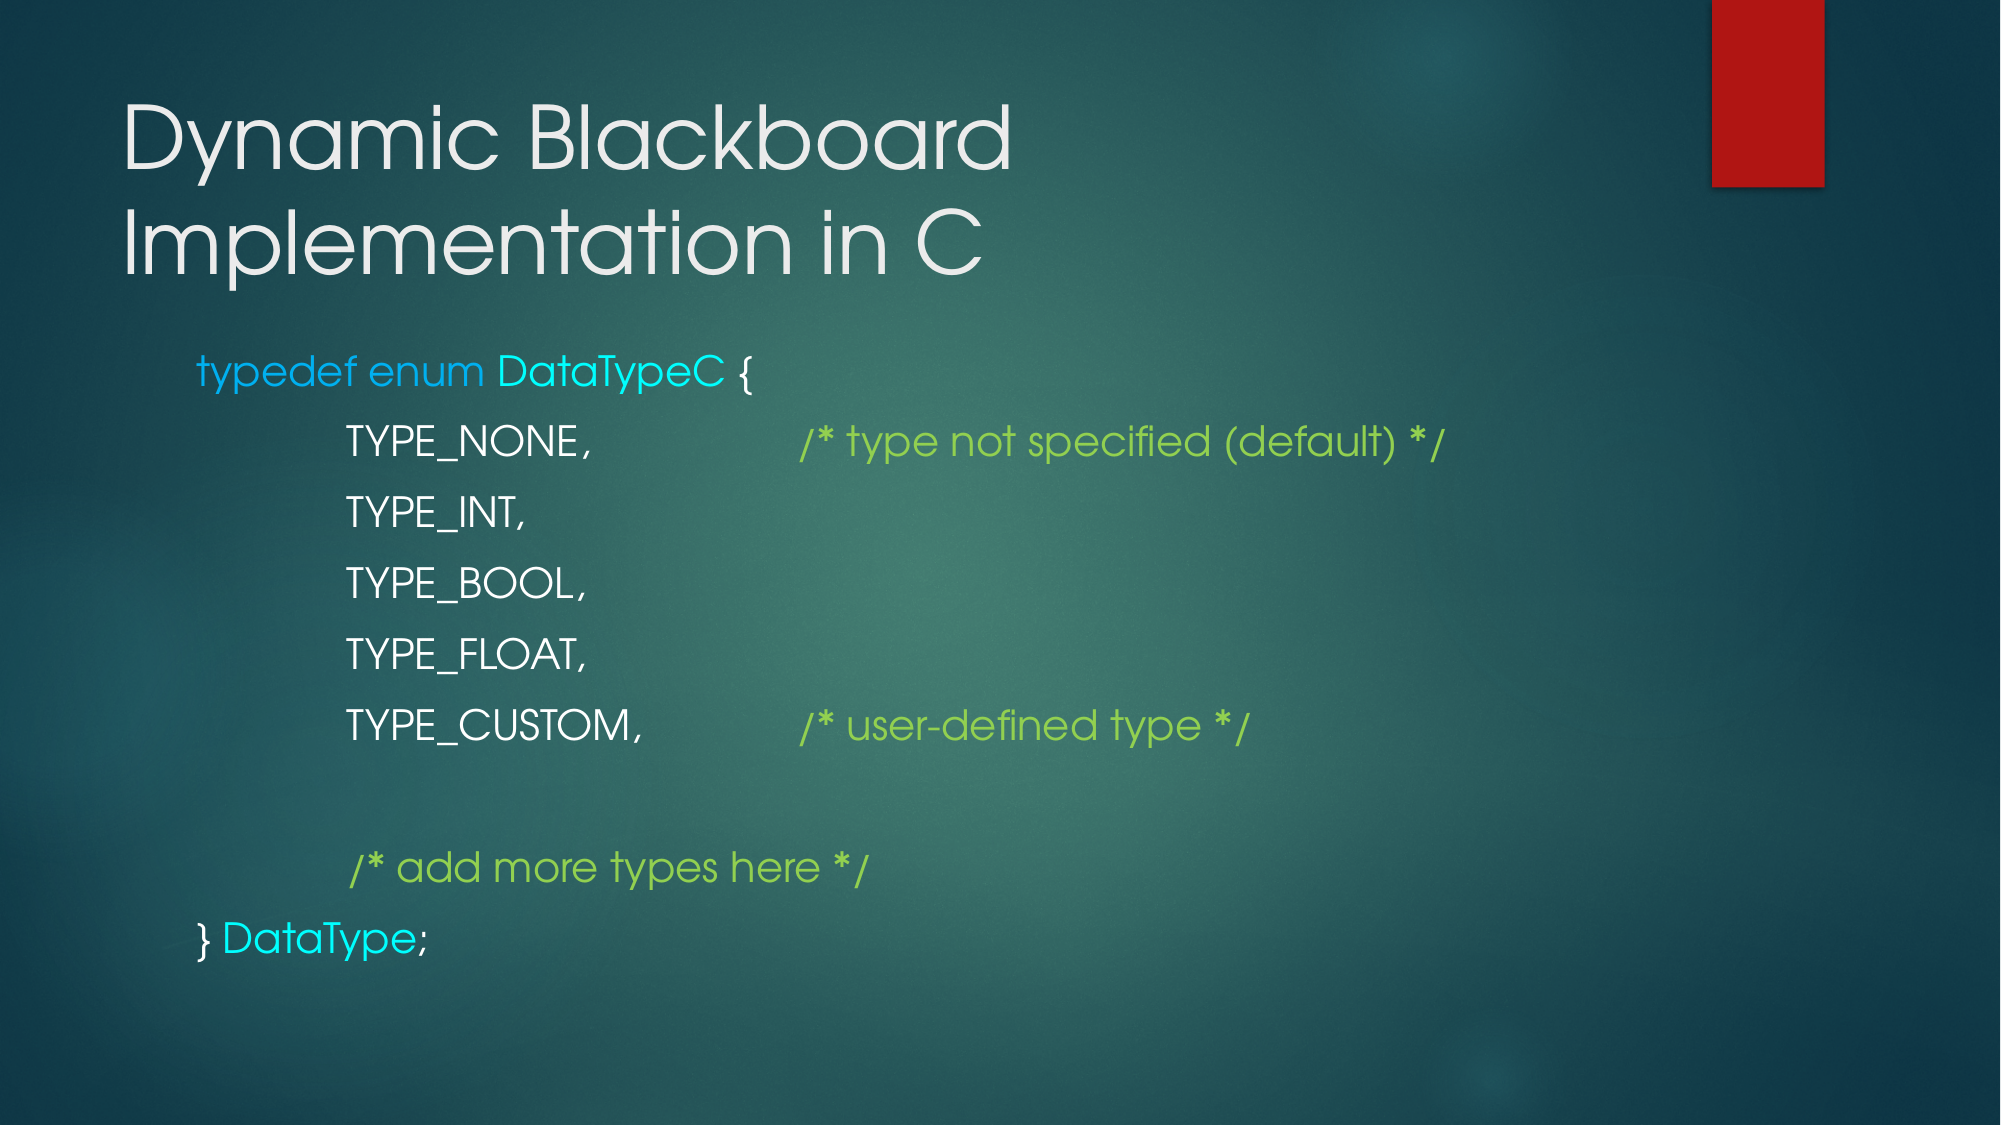

# Dynamic Blackboard Implementation in C
typedef enum DataTypeC {
	TYPE_NONE,		/* type not specified (default) */
	TYPE_INT,
	TYPE_BOOL,
	TYPE_FLOAT,
	TYPE_CUSTOM,		/* user-defined type */

	/* add more types here */
} DataType;